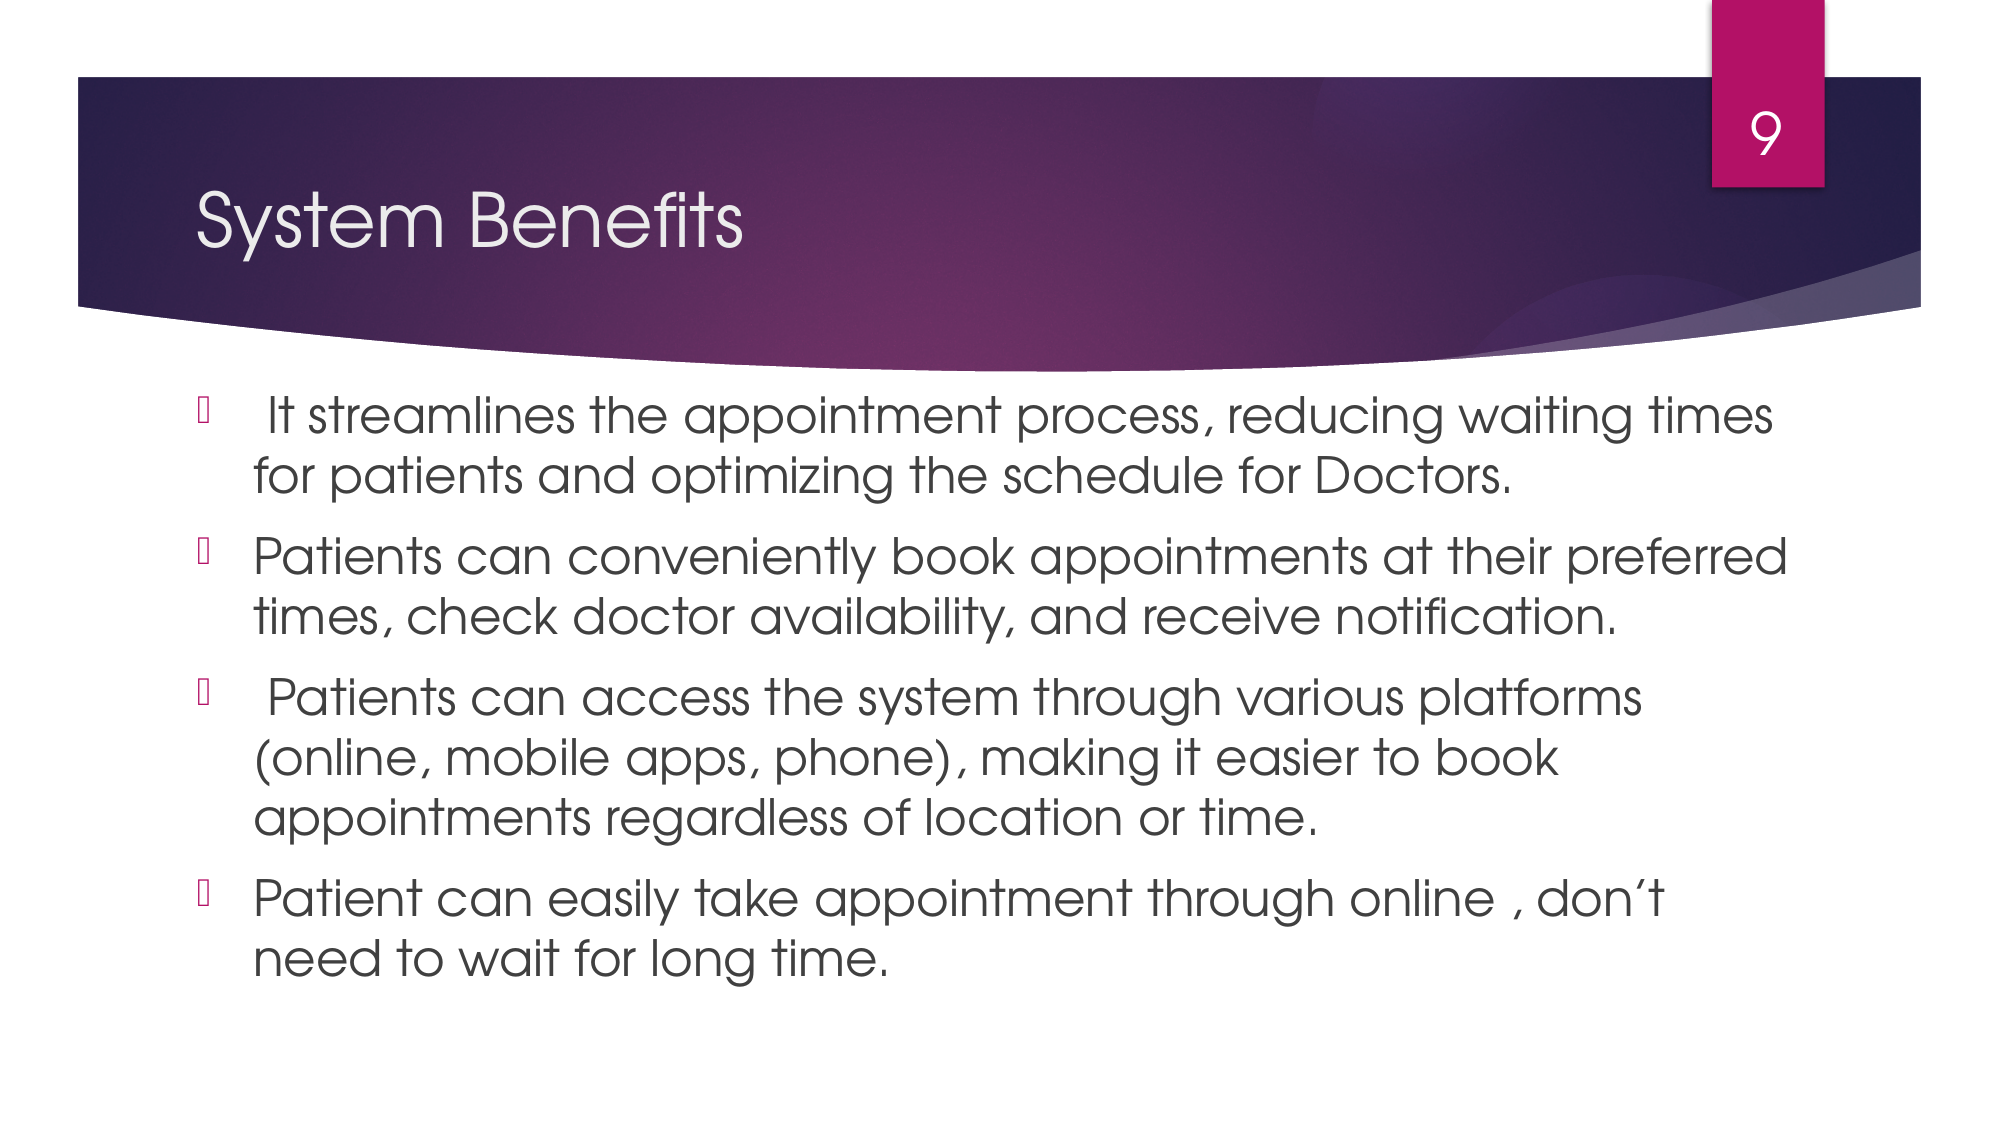

9
# System Benefits
 It streamlines the appointment process, reducing waiting times for patients and optimizing the schedule for Doctors.
Patients can conveniently book appointments at their preferred times, check doctor availability, and receive notification.
 Patients can access the system through various platforms (online, mobile apps, phone), making it easier to book appointments regardless of location or time.
Patient can easily take appointment through online , don’t need to wait for long time.